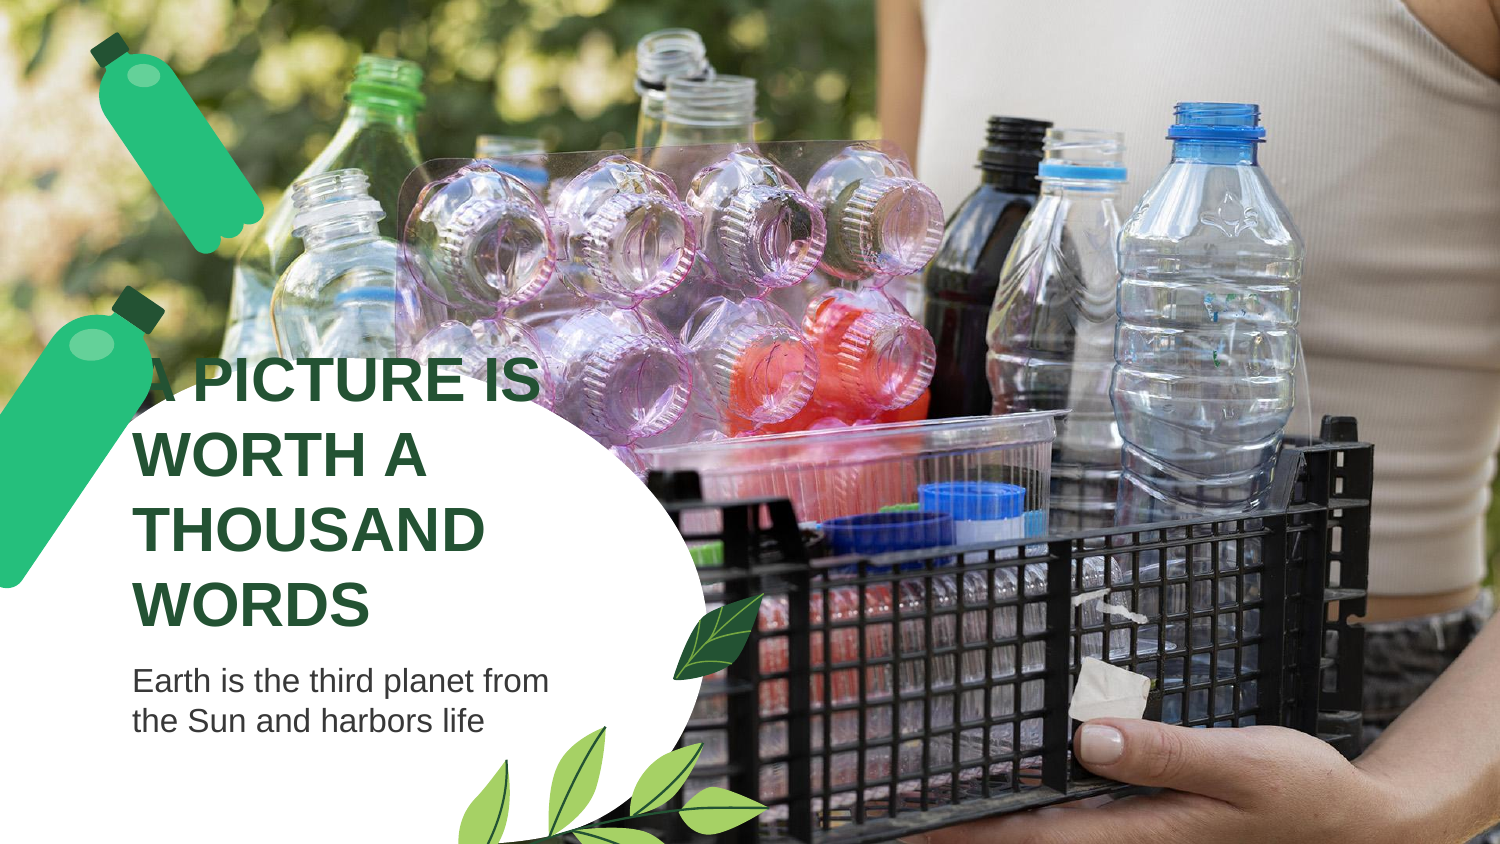

# A PICTURE IS WORTH A THOUSAND WORDS

Earth is the third planet from the Sun and harbors life